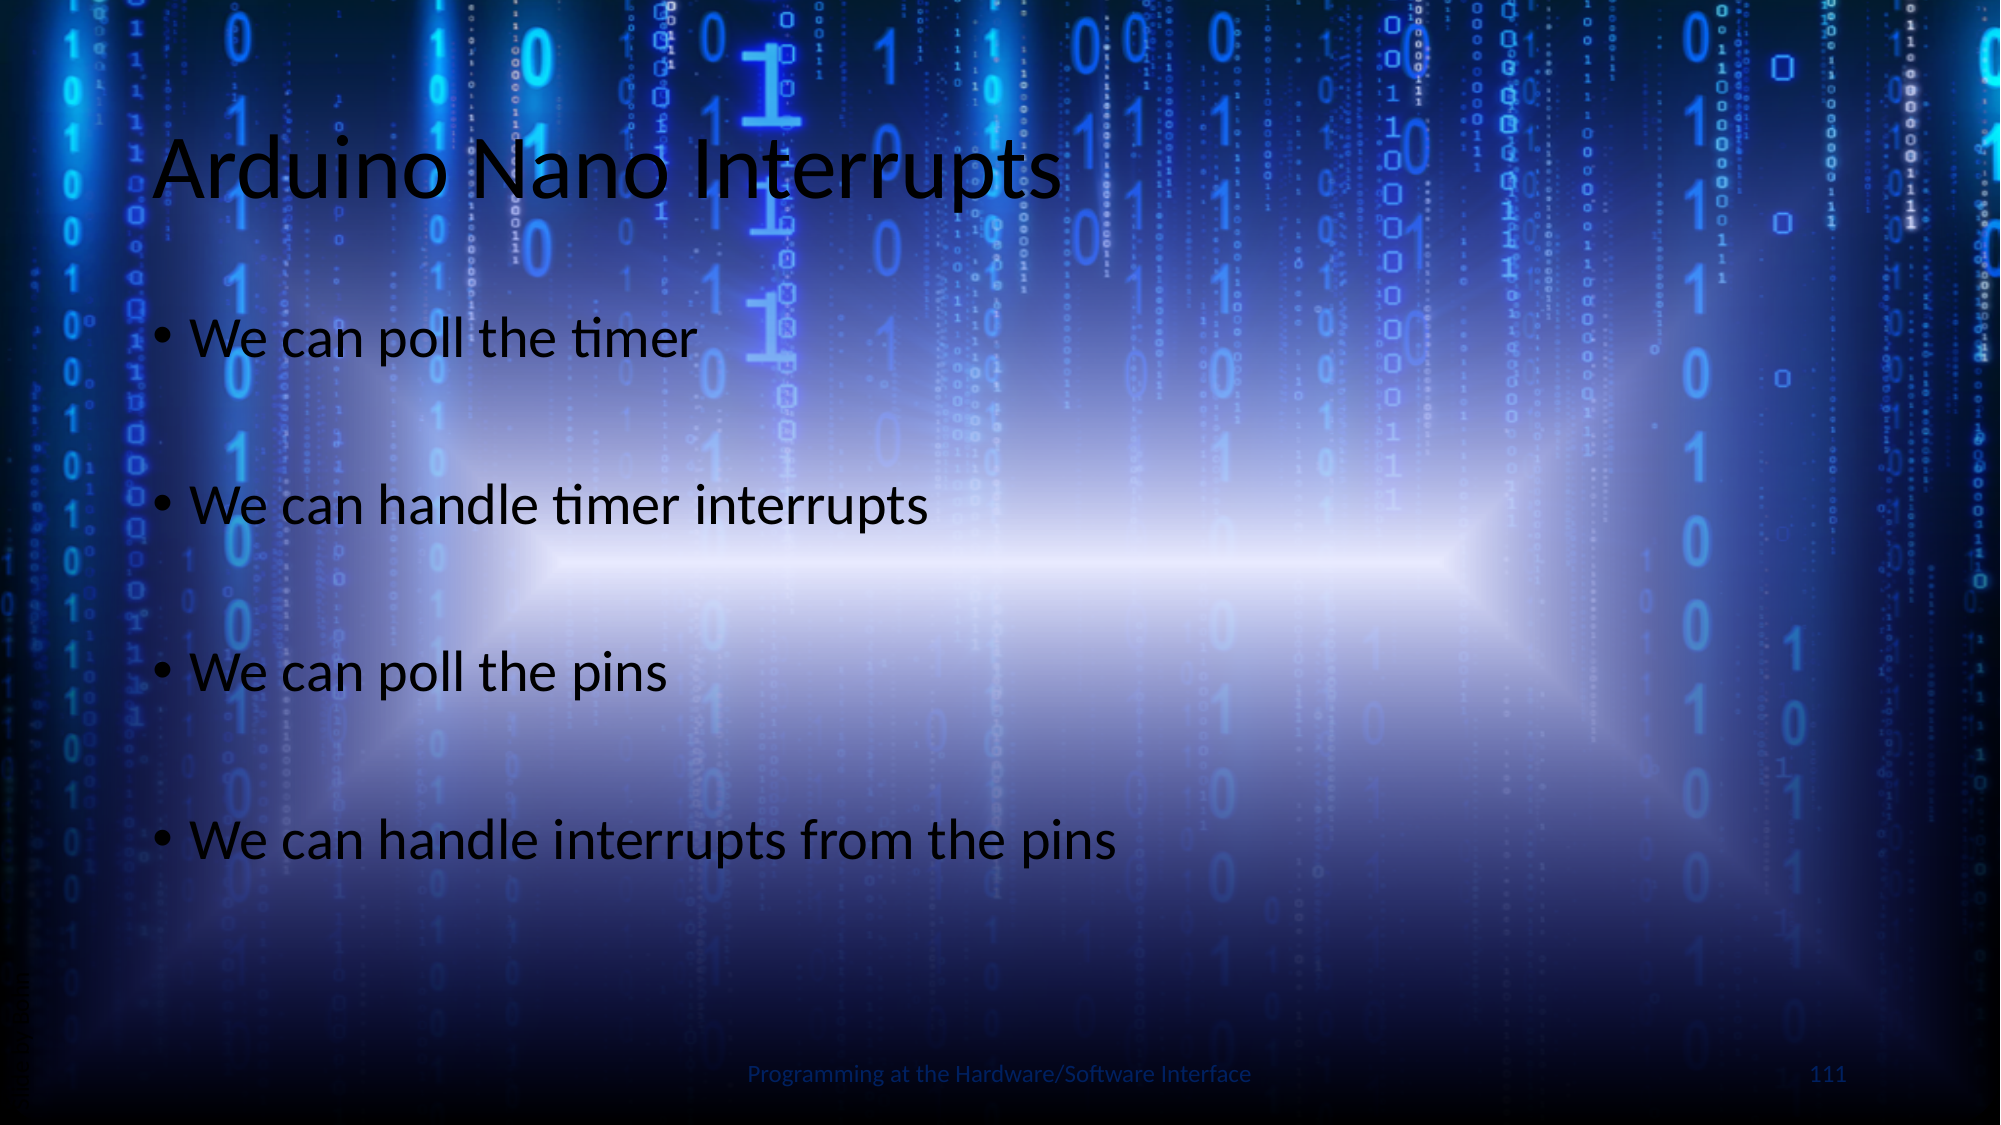

# Arduino Nano Interrupts
We can poll the timer

We can handle timer interrupts

We can poll the pins

We can handle interrupts from the pins
Slide by Bohn
Programming at the Hardware/Software Interface
111